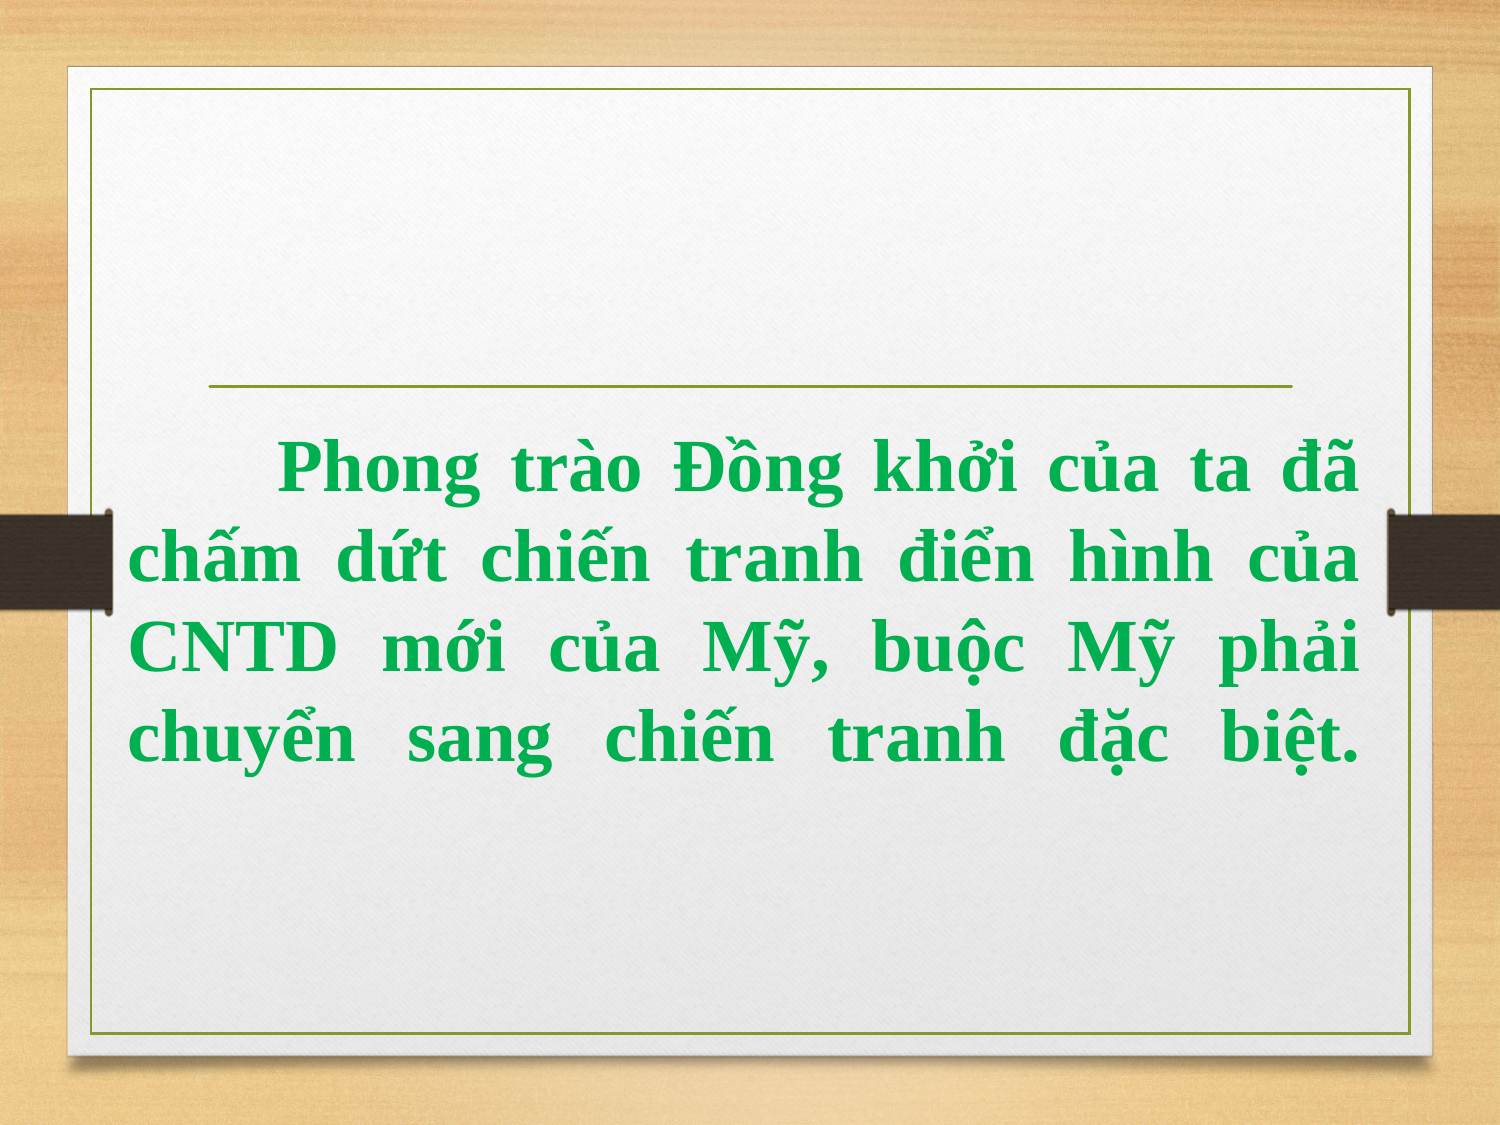

#
	Phong trào Đồng khởi của ta đã chấm dứt chiến tranh điển hình của CNTD mới của Mỹ, buộc Mỹ phải chuyển sang chiến tranh đặc biệt.